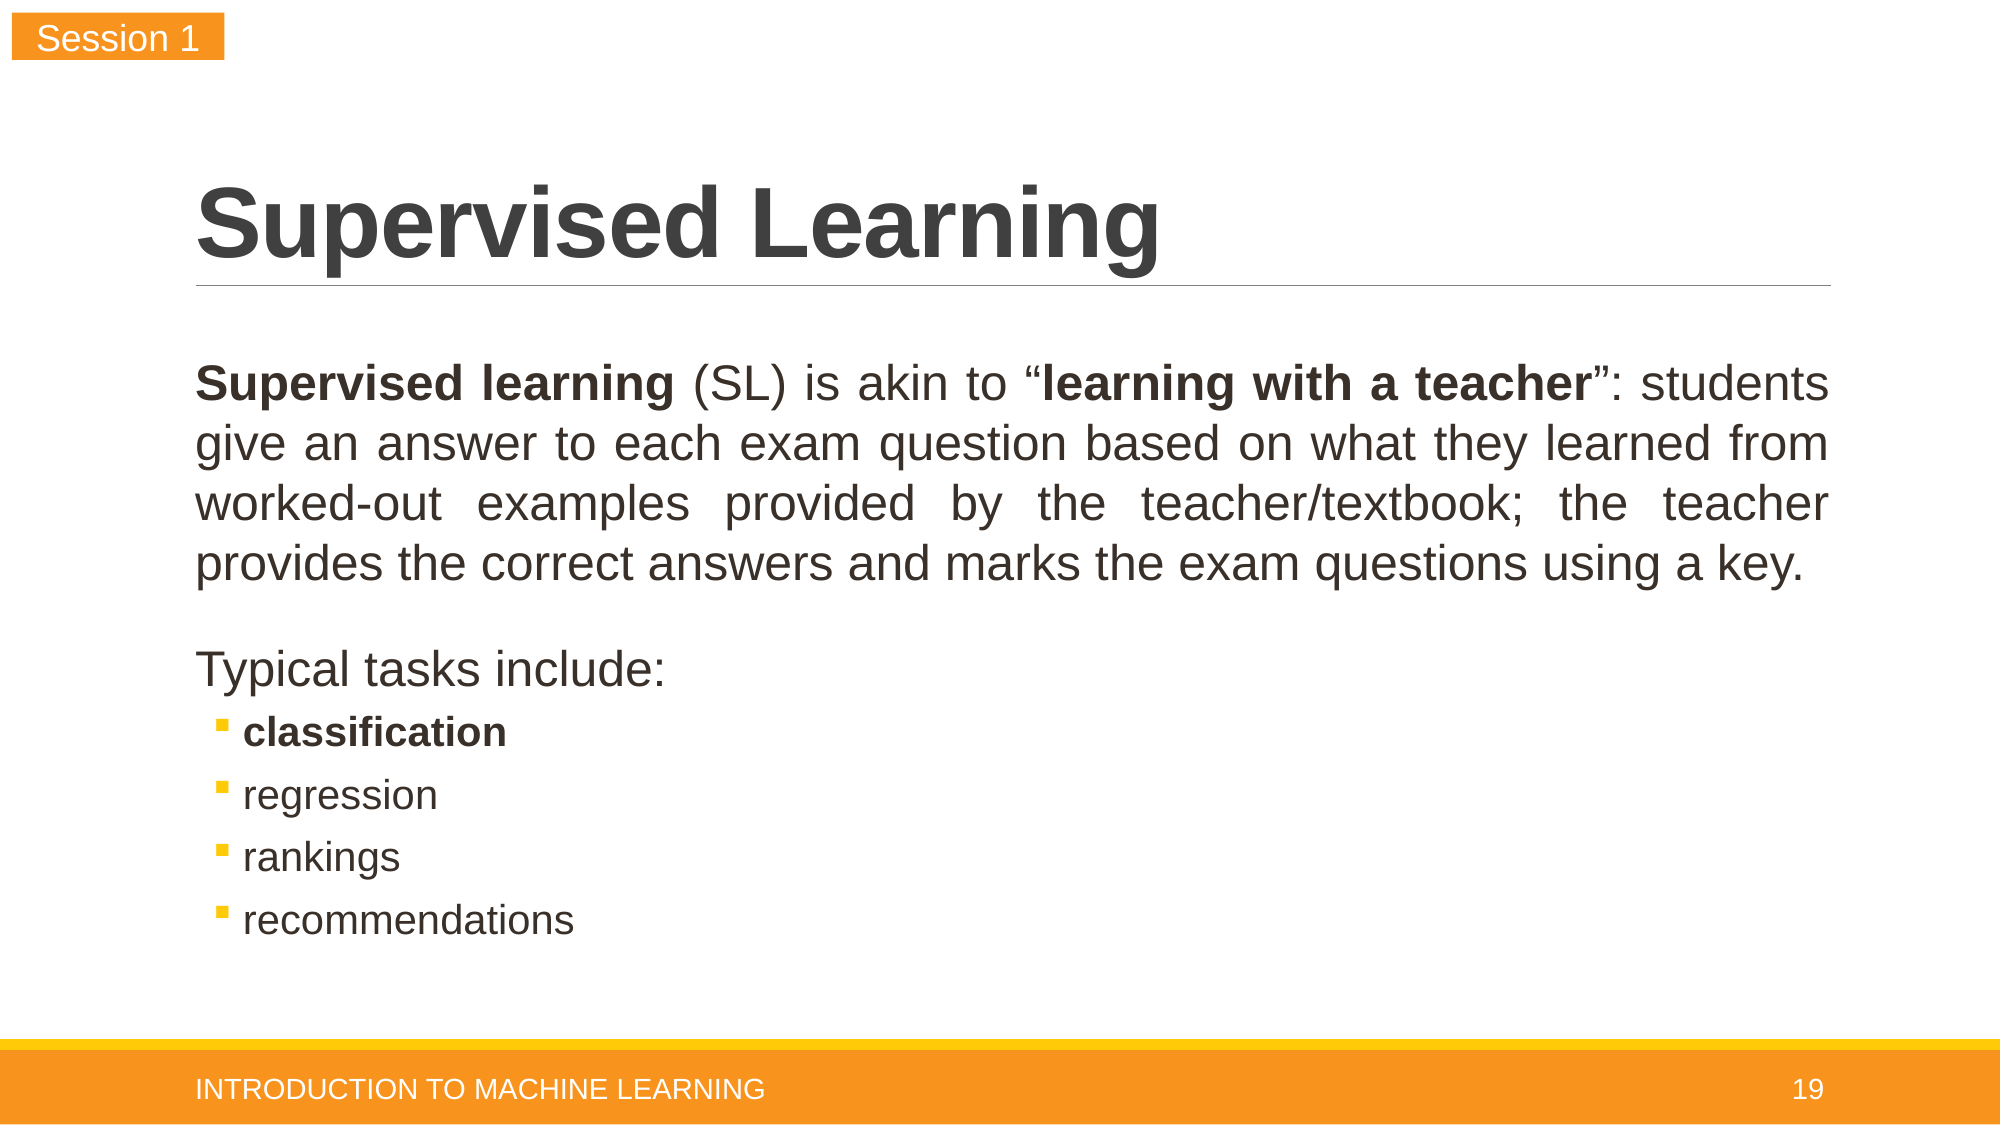

Session 1

# Supervised Learning
Supervised learning (SL) is akin to “learning with a teacher”: students give an answer to each exam question based on what they learned from worked-out examples provided by the teacher/textbook; the teacher provides the correct answers and marks the exam questions using a key.
Typical tasks include:
classification
regression
rankings
recommendations
INTRODUCTION TO MACHINE LEARNING
19